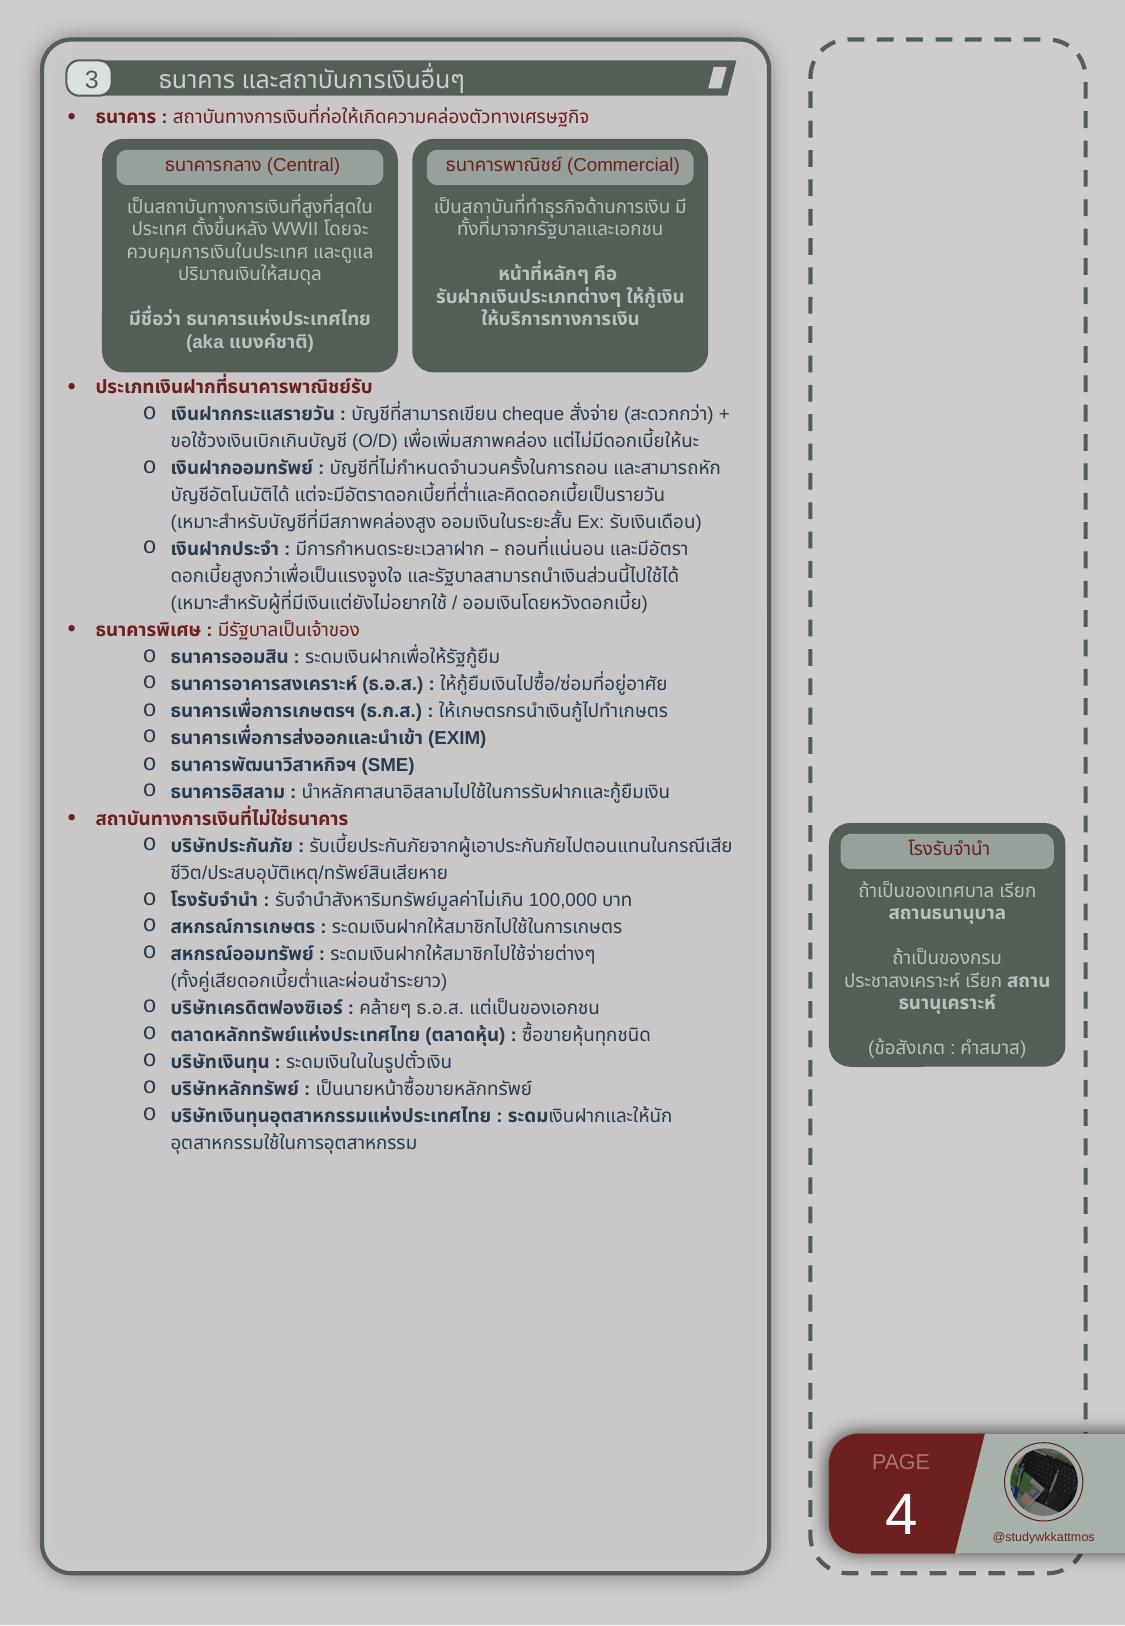

ธนาคาร : สถาบันทางการเงินที่ก่อให้เกิดความคล่องตัวทางเศรษฐกิจ

ประเภทเงินฝากที่ธนาคารพาณิชย์รับ
เงินฝากกระแสรายวัน : บัญชีที่สามารถเขียน cheque สั่งจ่าย (สะดวกกว่า) + ขอใช้วงเงินเบิกเกินบัญชี (O/D) เพื่อเพิ่มสภาพคล่อง แต่ไม่มีดอกเบี้ยให้นะ
เงินฝากออมทรัพย์ : บัญชีที่ไม่กำหนดจำนวนครั้งในการถอน และสามารถหักบัญชีอัตโนมัติได้ แต่จะมีอัตราดอกเบี้ยที่ต่ำและคิดดอกเบี้ยเป็นรายวัน
(เหมาะสำหรับบัญชีที่มีสภาพคล่องสูง ออมเงินในระยะสั้น Ex: รับเงินเดือน)
เงินฝากประจำ : มีการกำหนดระยะเวลาฝาก – ถอนที่แน่นอน และมีอัตราดอกเบี้ยสูงกว่าเพื่อเป็นแรงจูงใจ และรัฐบาลสามารถนำเงินส่วนนี้ไปใช้ได้
(เหมาะสำหรับผู้ที่มีเงินแต่ยังไม่อยากใช้ / ออมเงินโดยหวังดอกเบี้ย)
ธนาคารพิเศษ : มีรัฐบาลเป็นเจ้าของ
ธนาคารออมสิน : ระดมเงินฝากเพื่อให้รัฐกู้ยืม
ธนาคารอาคารสงเคราะห์ (ธ.อ.ส.) : ให้กู้ยืมเงินไปซื้อ/ซ่อมที่อยู่อาศัย
ธนาคารเพื่อการเกษตรฯ (ธ.ก.ส.) : ให้เกษตรกรนำเงินกู้ไปทำเกษตร
ธนาคารเพื่อการส่งออกและนำเข้า (EXIM)
ธนาคารพัฒนาวิสาหกิจฯ (SME)
ธนาคารอิสลาม : นำหลักศาสนาอิสลามไปใช้ในการรับฝากและกู้ยืมเงิน
สถาบันทางการเงินที่ไม่ใช่ธนาคาร
บริษัทประกันภัย : รับเบี้ยประกันภัยจากผู้เอาประกันภัยไปตอนแทนในกรณีเสียชีวิต/ประสบอุบัติเหตุ/ทรัพย์สินเสียหาย
โรงรับจำนำ : รับจำนำสังหาริมทรัพย์มูลค่าไม่เกิน 100,000 บาท
สหกรณ์การเกษตร : ระดมเงินฝากให้สมาชิกไปใช้ในการเกษตร
สหกรณ์ออมทรัพย์ : ระดมเงินฝากให้สมาชิกไปใช้จ่ายต่างๆ
(ทั้งคู่เสียดอกเบี้ยต่ำและผ่อนชำระยาว)
บริษัทเครดิตฟองซิเอร์ : คล้ายๆ ธ.อ.ส. แต่เป็นของเอกชน
ตลาดหลักทรัพย์แห่งประเทศไทย (ตลาดหุ้น) : ซื้อขายหุ้นทุกชนิด
บริษัทเงินทุน : ระดมเงินในในรูปตั๋วเงิน
บริษัทหลักทรัพย์ : เป็นนายหน้าซื้อขายหลักทรัพย์
บริษัทเงินทุนอุตสาหกรรมแห่งประเทศไทย : ระดมเงินฝากและให้นักอุตสาหกรรมใช้ในการอุตสาหกรรม

3
ธนาคาร และสถาบันการเงินอื่นๆ

ธนาคารพาณิชย์ (Commercial)
เป็นสถาบันที่ทำธุรกิจด้านการเงิน มีทั้งที่มาจากรัฐบาลและเอกชน

หน้าที่หลักๆ คือ
รับฝากเงินประเภทต่างๆ ให้กู้เงิน ให้บริการทางการเงิน

ธนาคารกลาง (Central)
เป็นสถาบันทางการเงินที่สูงที่สุดในประเทศ ตั้งขึ้นหลัง WWII โดยจะควบคุมการเงินในประเทศ และดูแลปริมาณเงินให้สมดุล

มีชื่อว่า ธนาคารแห่งประเทศไทย
(aka แบงค์ชาติ)

โรงรับจำนำ
ถ้าเป็นของเทศบาล เรียก
สถานธนานุบาล

ถ้าเป็นของกรมประชาสงเคราะห์ เรียก สถานธนานุเคราะห์

(ข้อสังเกต : คำสมาส)

PAGE

4
@studywkkattmos